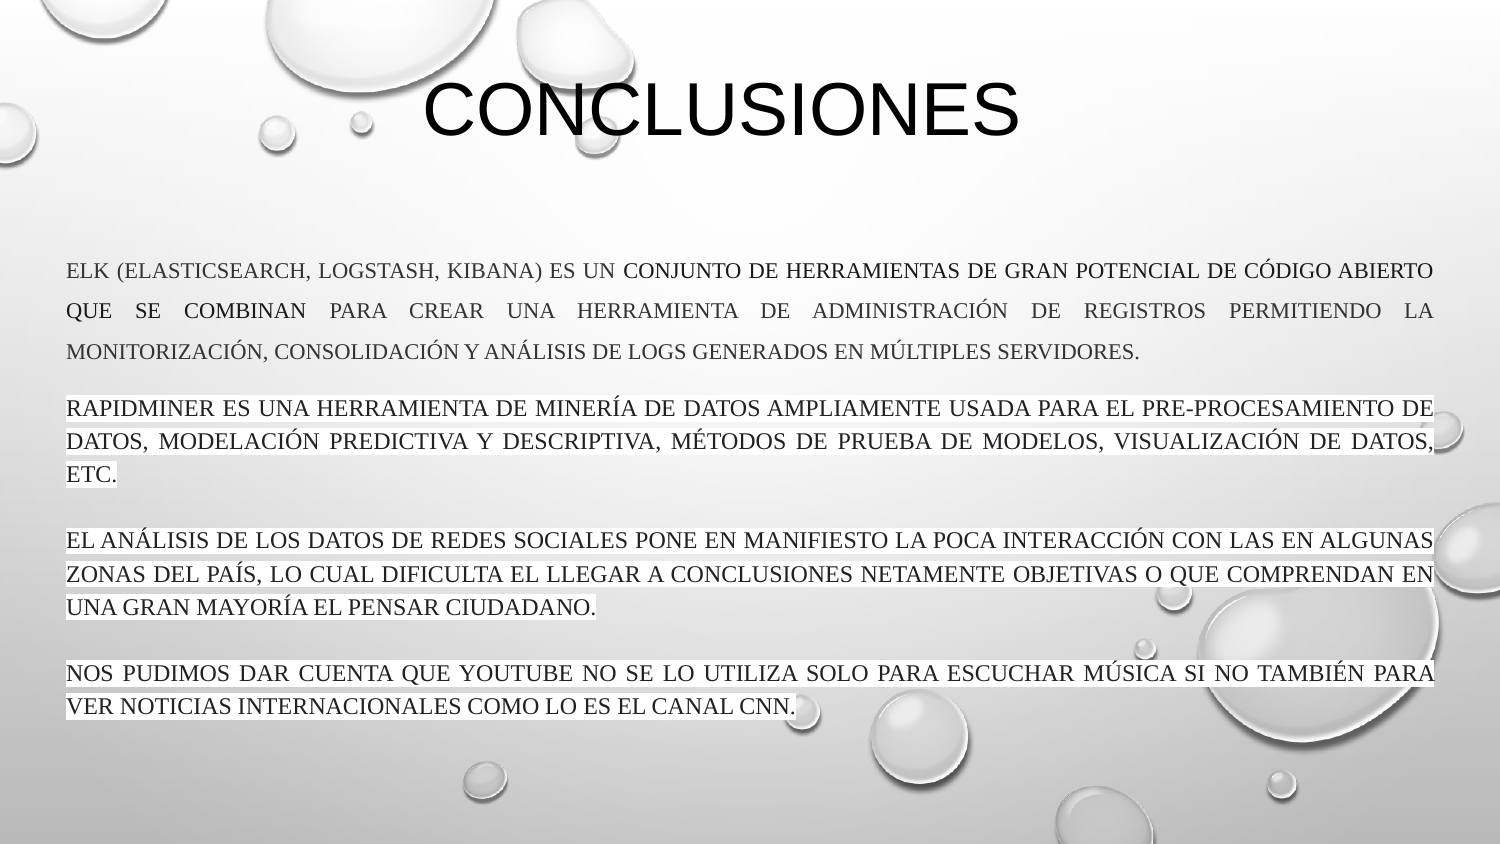

# CONCLUSIONES
ELK (elasticsearch, logstash, kibana) es un conjunto de herramientas de gran potencial de código abierto que se combinan para crear una herramienta de administración de registros permitiendo la monitorización, consolidación y análisis de logs generados en múltiples servidores.
RapidMiner es una herramienta de Minería de Datos ampliamente usada para el pre-procesamiento de datos, modelación predictiva y descriptiva, métodos de prueba de modelos, visualización de datos, etc.

El análisis de los datos de redes sociales pone en manifiesto la poca interacción con las en algunas zonas del país, lo cual dificulta el llegar a conclusiones netamente objetivas o que comprendan en una gran mayoría el pensar ciudadano.

Nos pudimos dar cuenta que Youtube no se lo utiliza solo para escuchar música si no también para ver noticias internacionales como lo es el canal CNN.